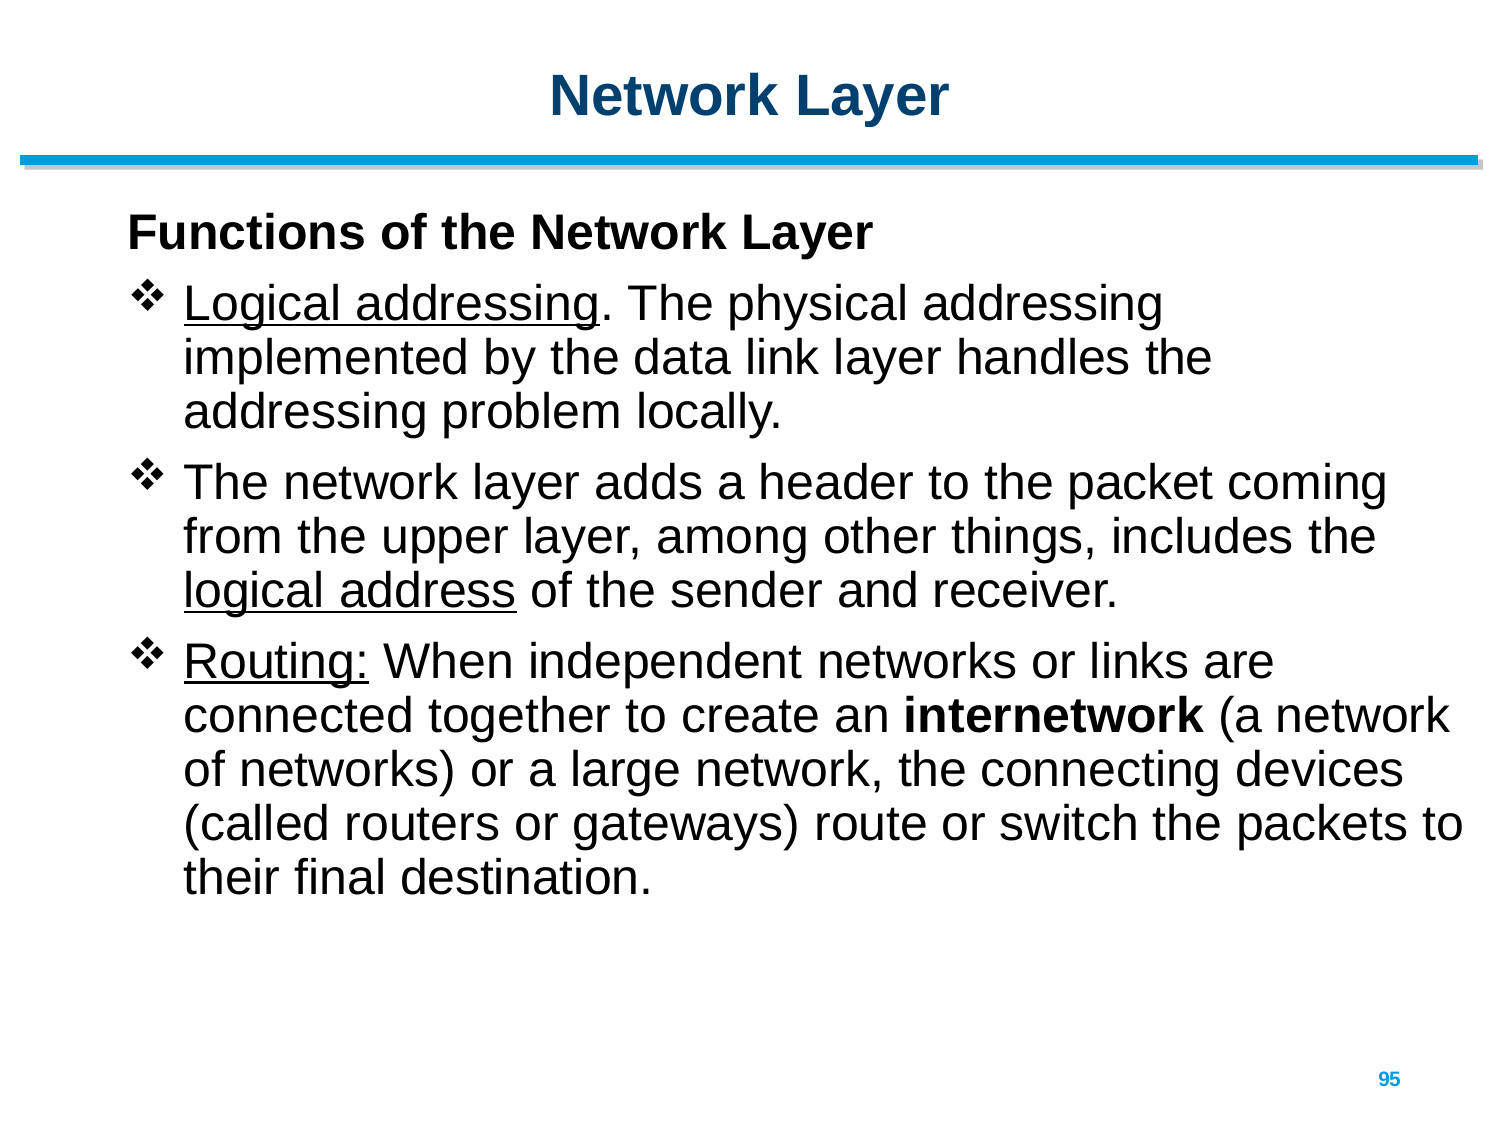

# Network Layer
Functions of the Network Layer
Logical addressing. The physical addressing implemented by the data link layer handles the addressing problem locally.
The network layer adds a header to the packet coming from the upper layer, among other things, includes the logical address of the sender and receiver.
Routing: When independent networks or links are connected together to create an internetwork (a network of networks) or a large network, the connecting devices (called routers or gateways) route or switch the packets to their final destination.
95